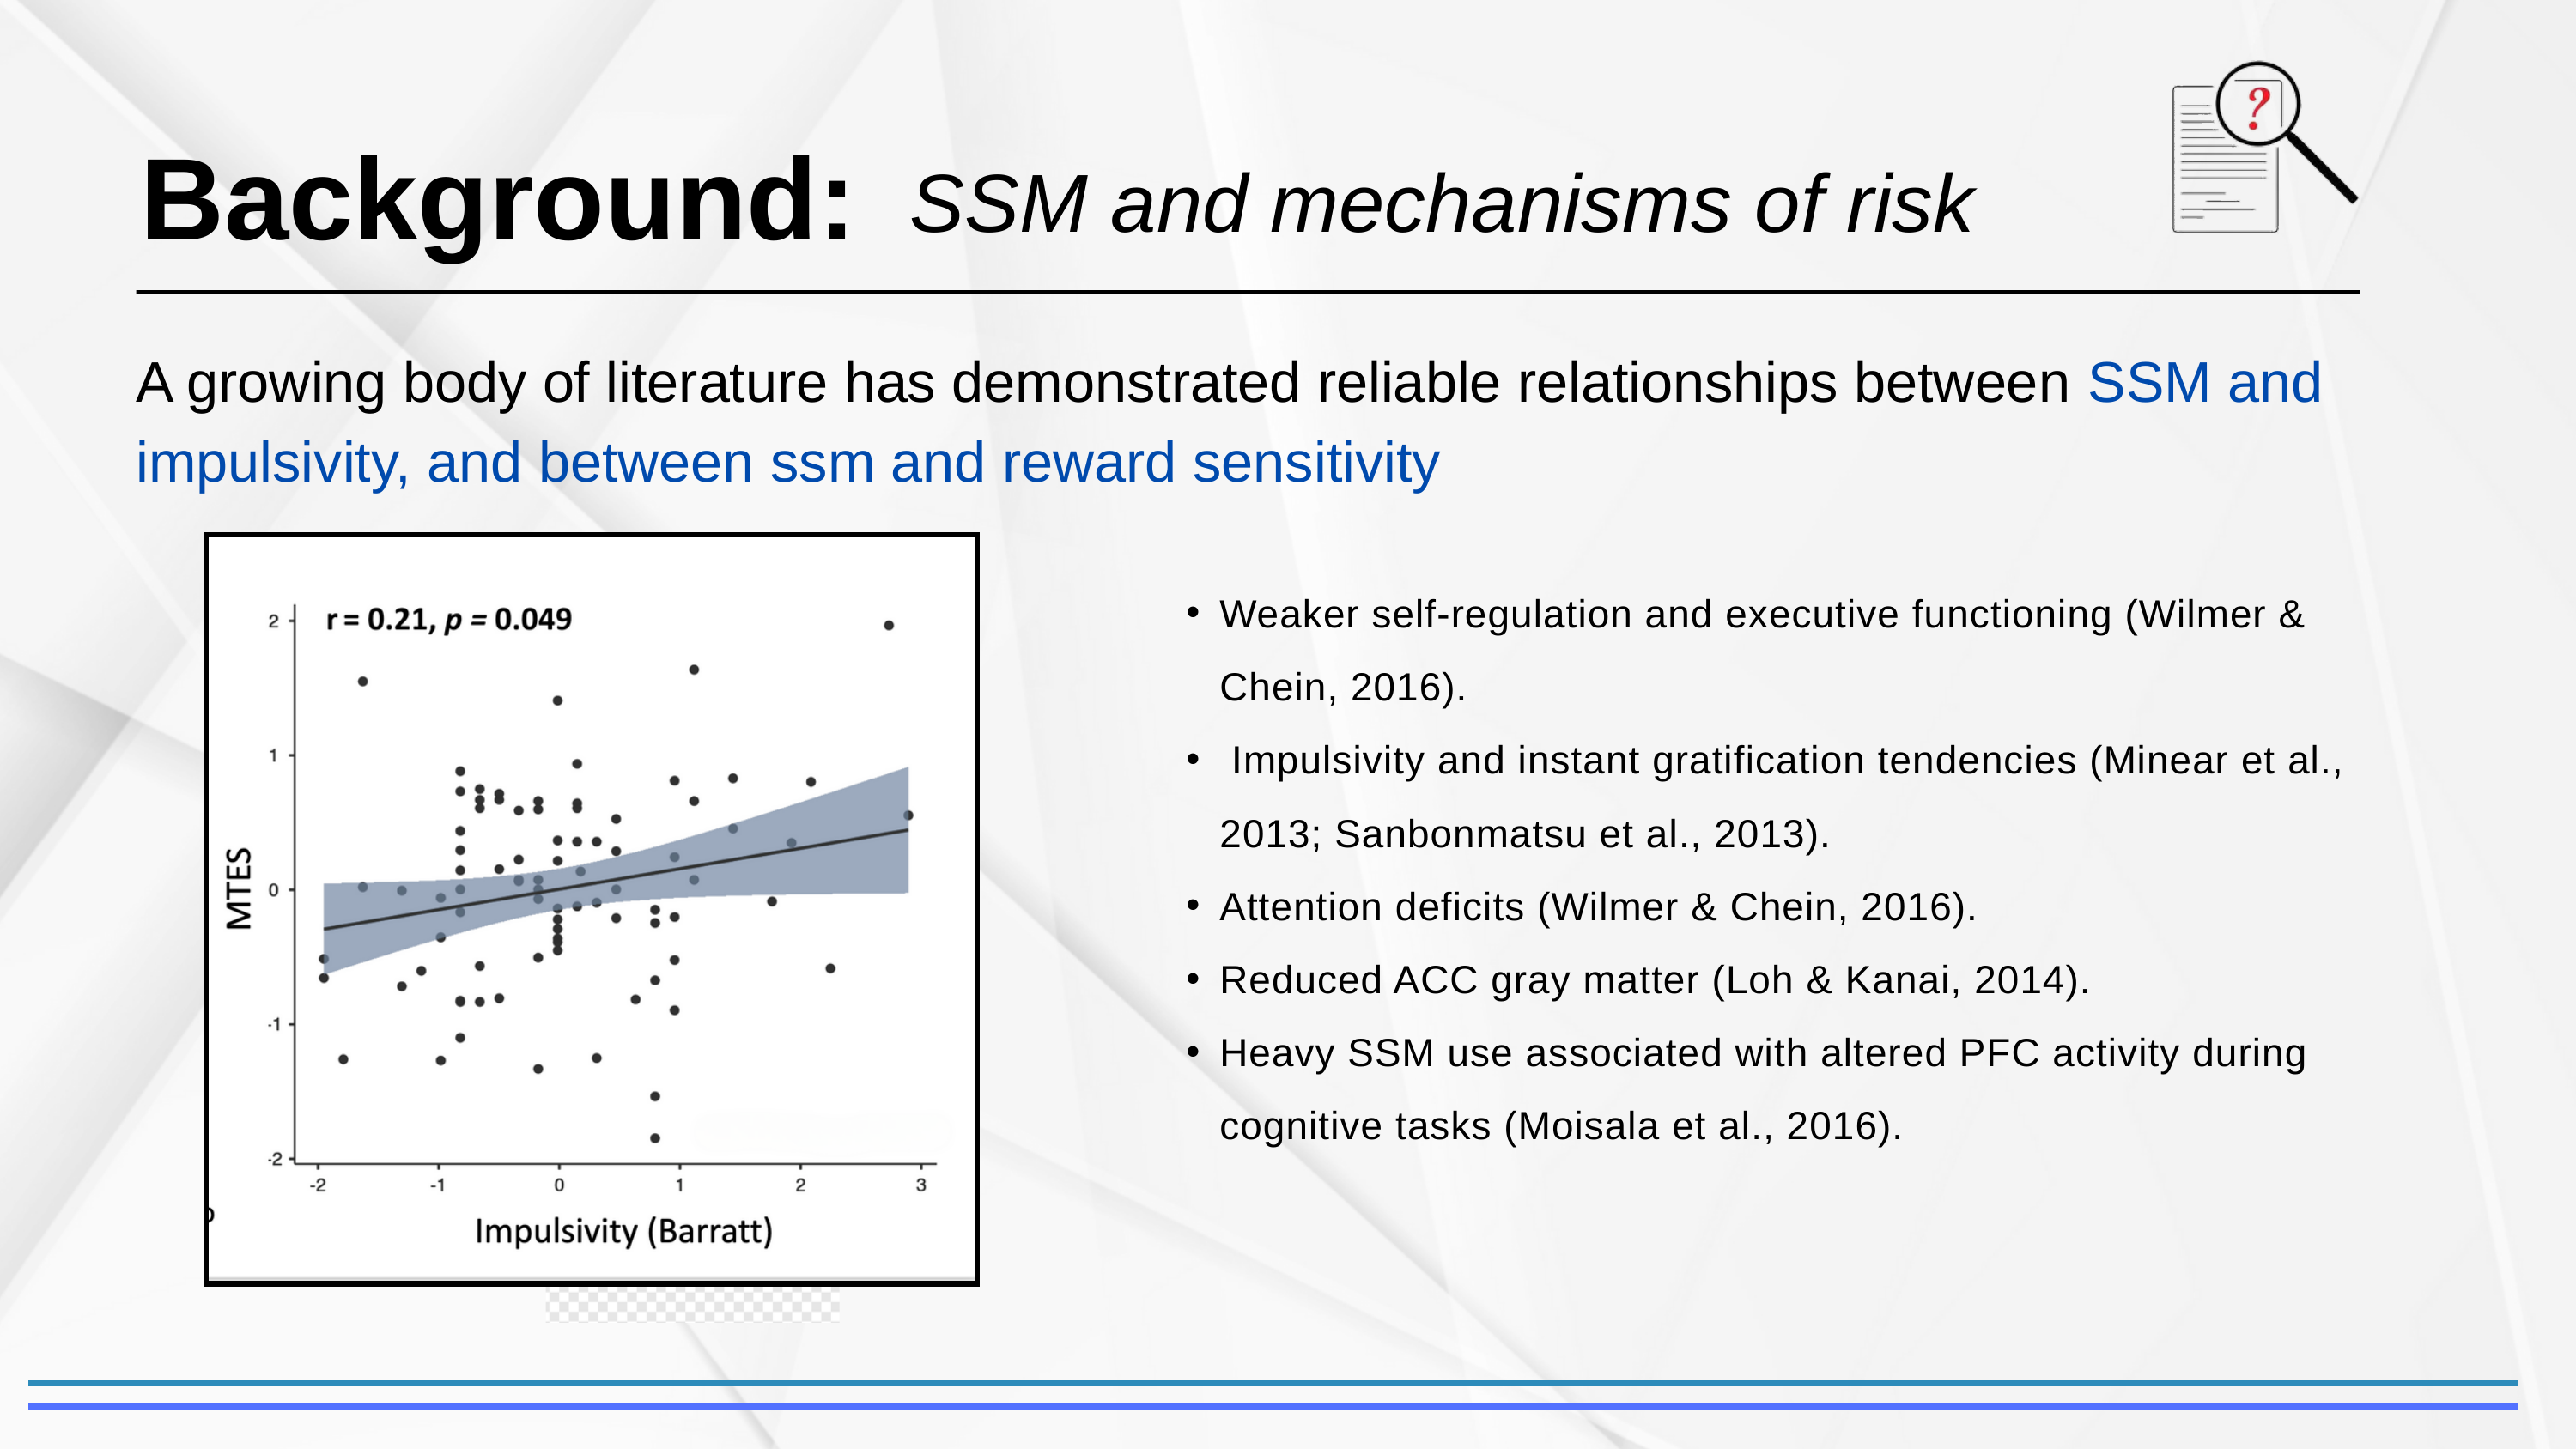

Background:
SSM and mechanisms of risk

A growing body of literature has demonstrated reliable relationships between SSM and impulsivity, and between ssm and reward sensitivity

Weaker self-regulation and executive functioning (Wilmer & Chein, 2016).
 Impulsivity and instant gratification tendencies (Minear et al., 2013; Sanbonmatsu et al., 2013).
Attention deficits (Wilmer & Chein, 2016).
Reduced ACC gray matter (Loh & Kanai, 2014).
Heavy SSM use associated with altered PFC activity during cognitive tasks (Moisala et al., 2016).